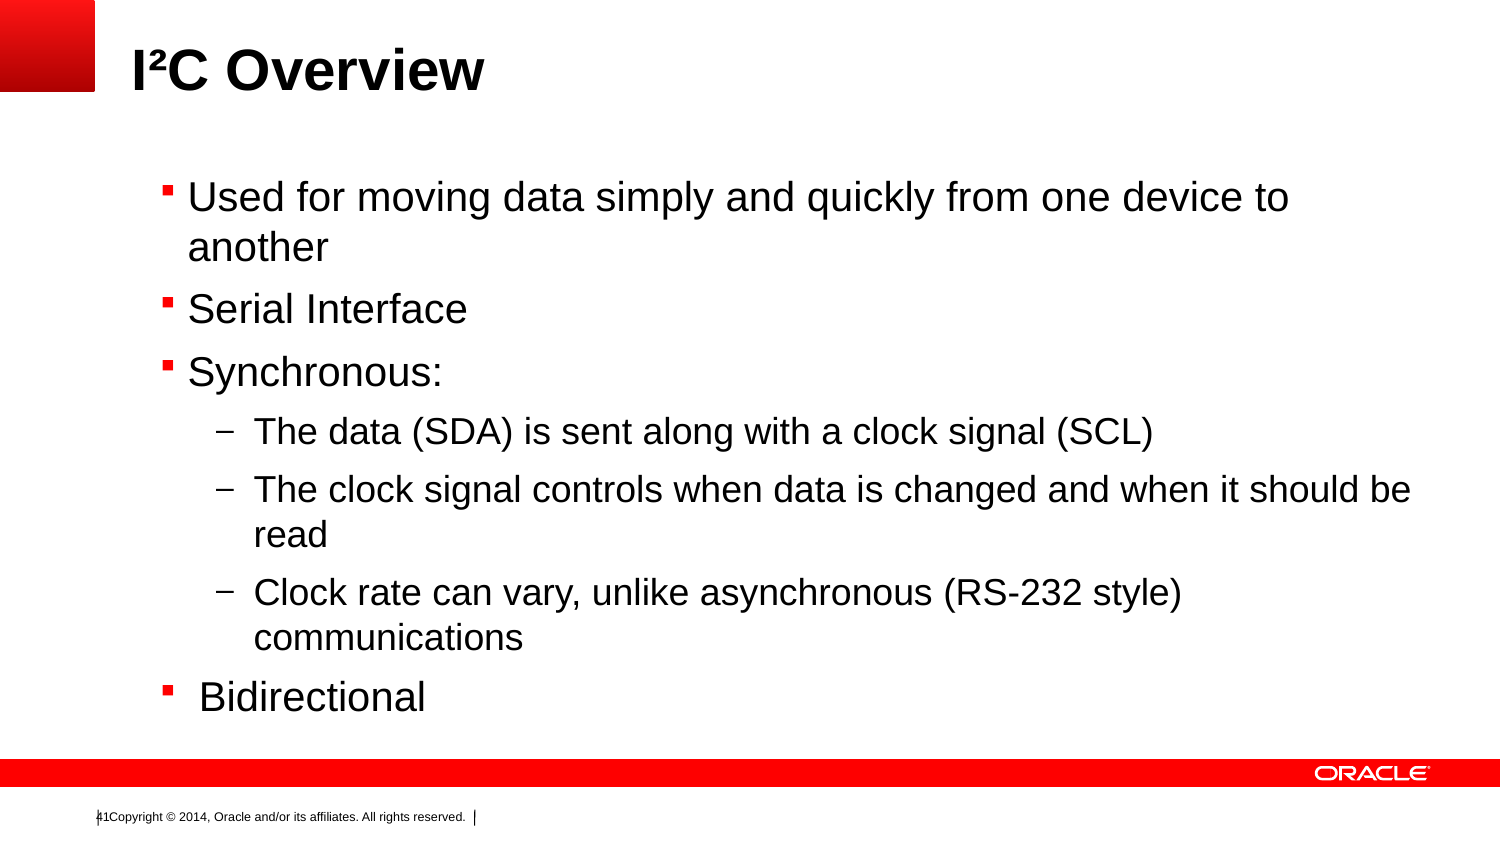

# I²C Overview

Used for moving data simply and quickly from one device to another
Serial Interface
Synchronous:
The data (SDA) is sent along with a clock signal (SCL)
The clock signal controls when data is changed and when it should be read
Clock rate can vary, unlike asynchronous (RS-232 style) communications
 Bidirectional